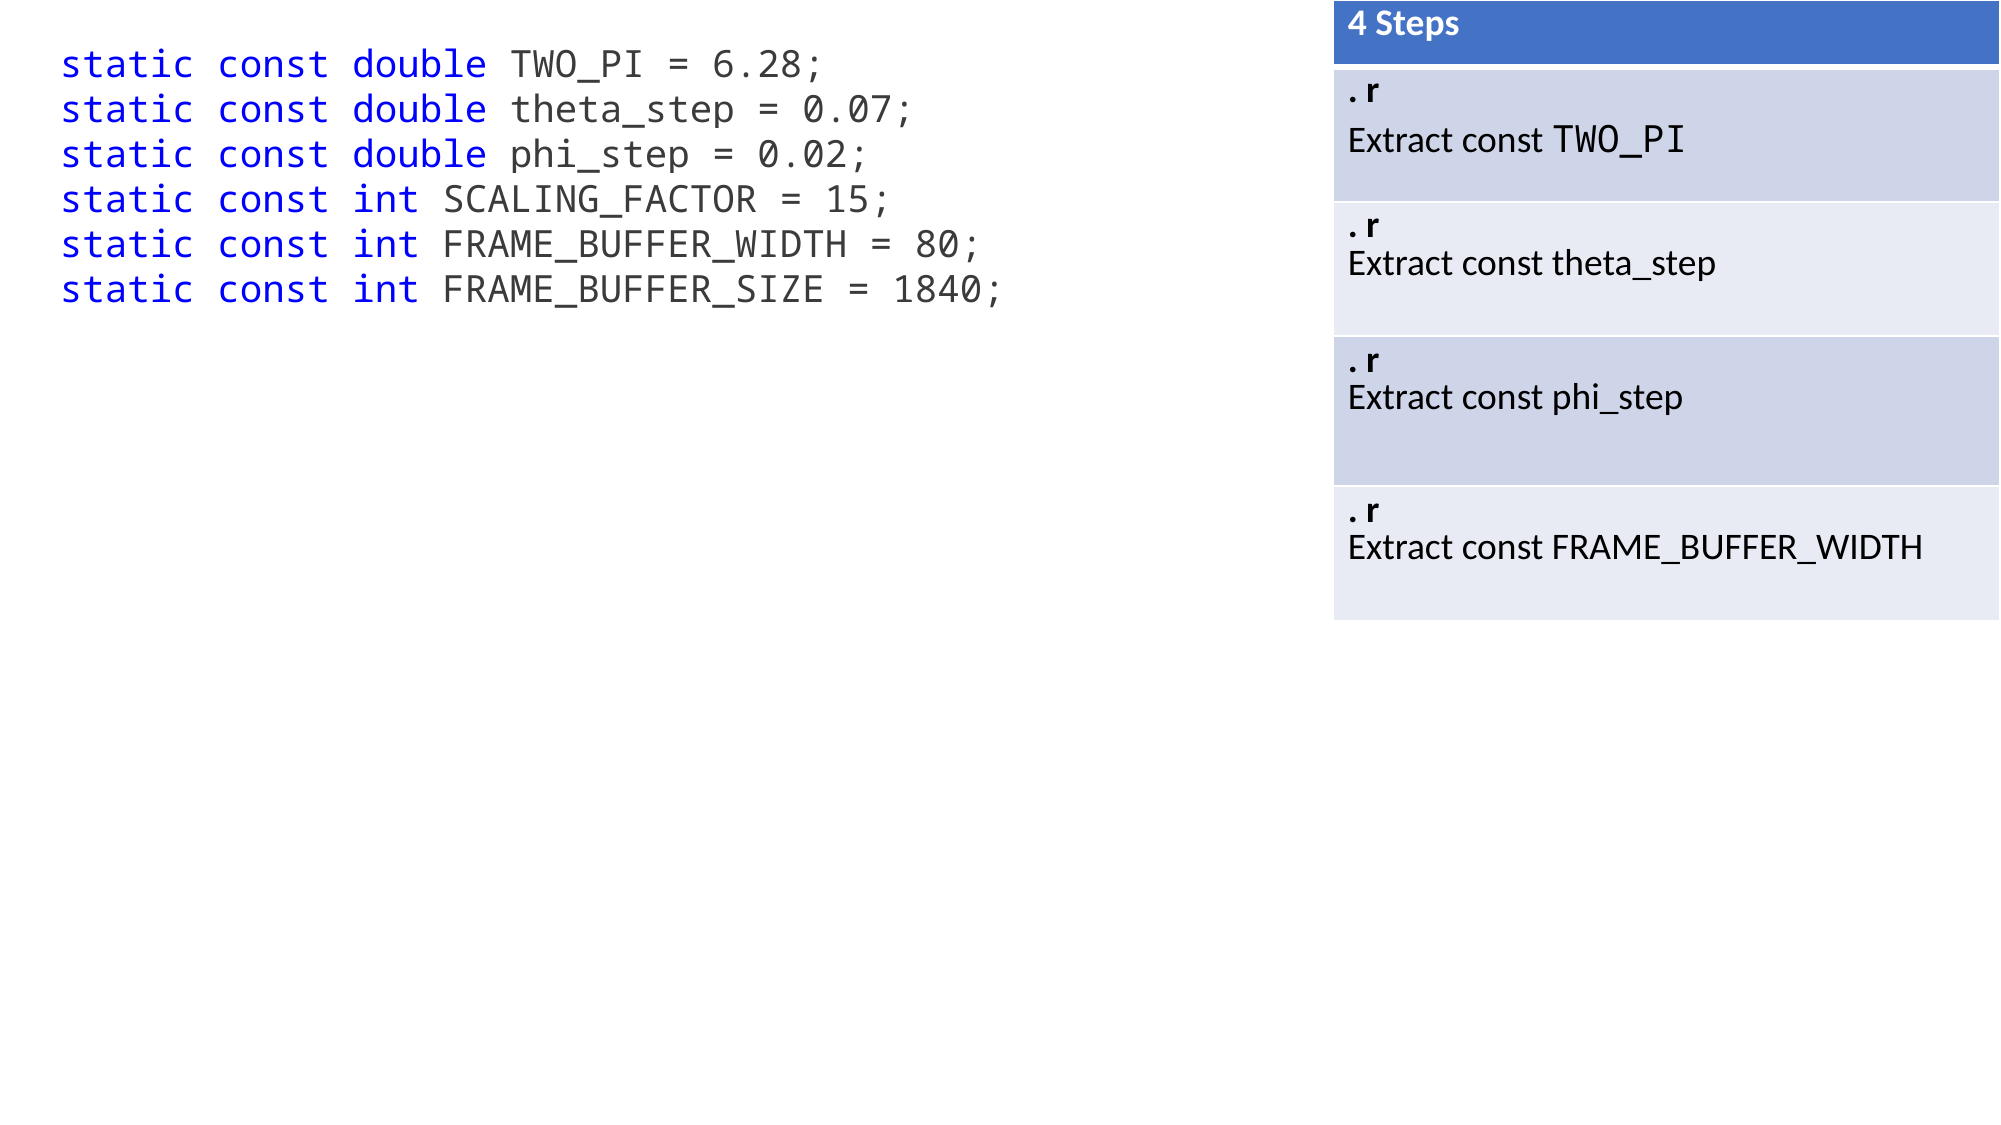

| 4 Steps |
| --- |
| . r Extract const TWO\_PI |
| . r Extract const theta\_step |
| . r Extract const phi\_step |
| . r Extract const FRAME\_BUFFER\_WIDTH |
static const double TWO_PI = 6.28;
static const double theta_step = 0.07;
static const double phi_step = 0.02;
static const int SCALING_FACTOR = 15;
static const int FRAME_BUFFER_WIDTH = 80;
static const int FRAME_BUFFER_SIZE = 1840;